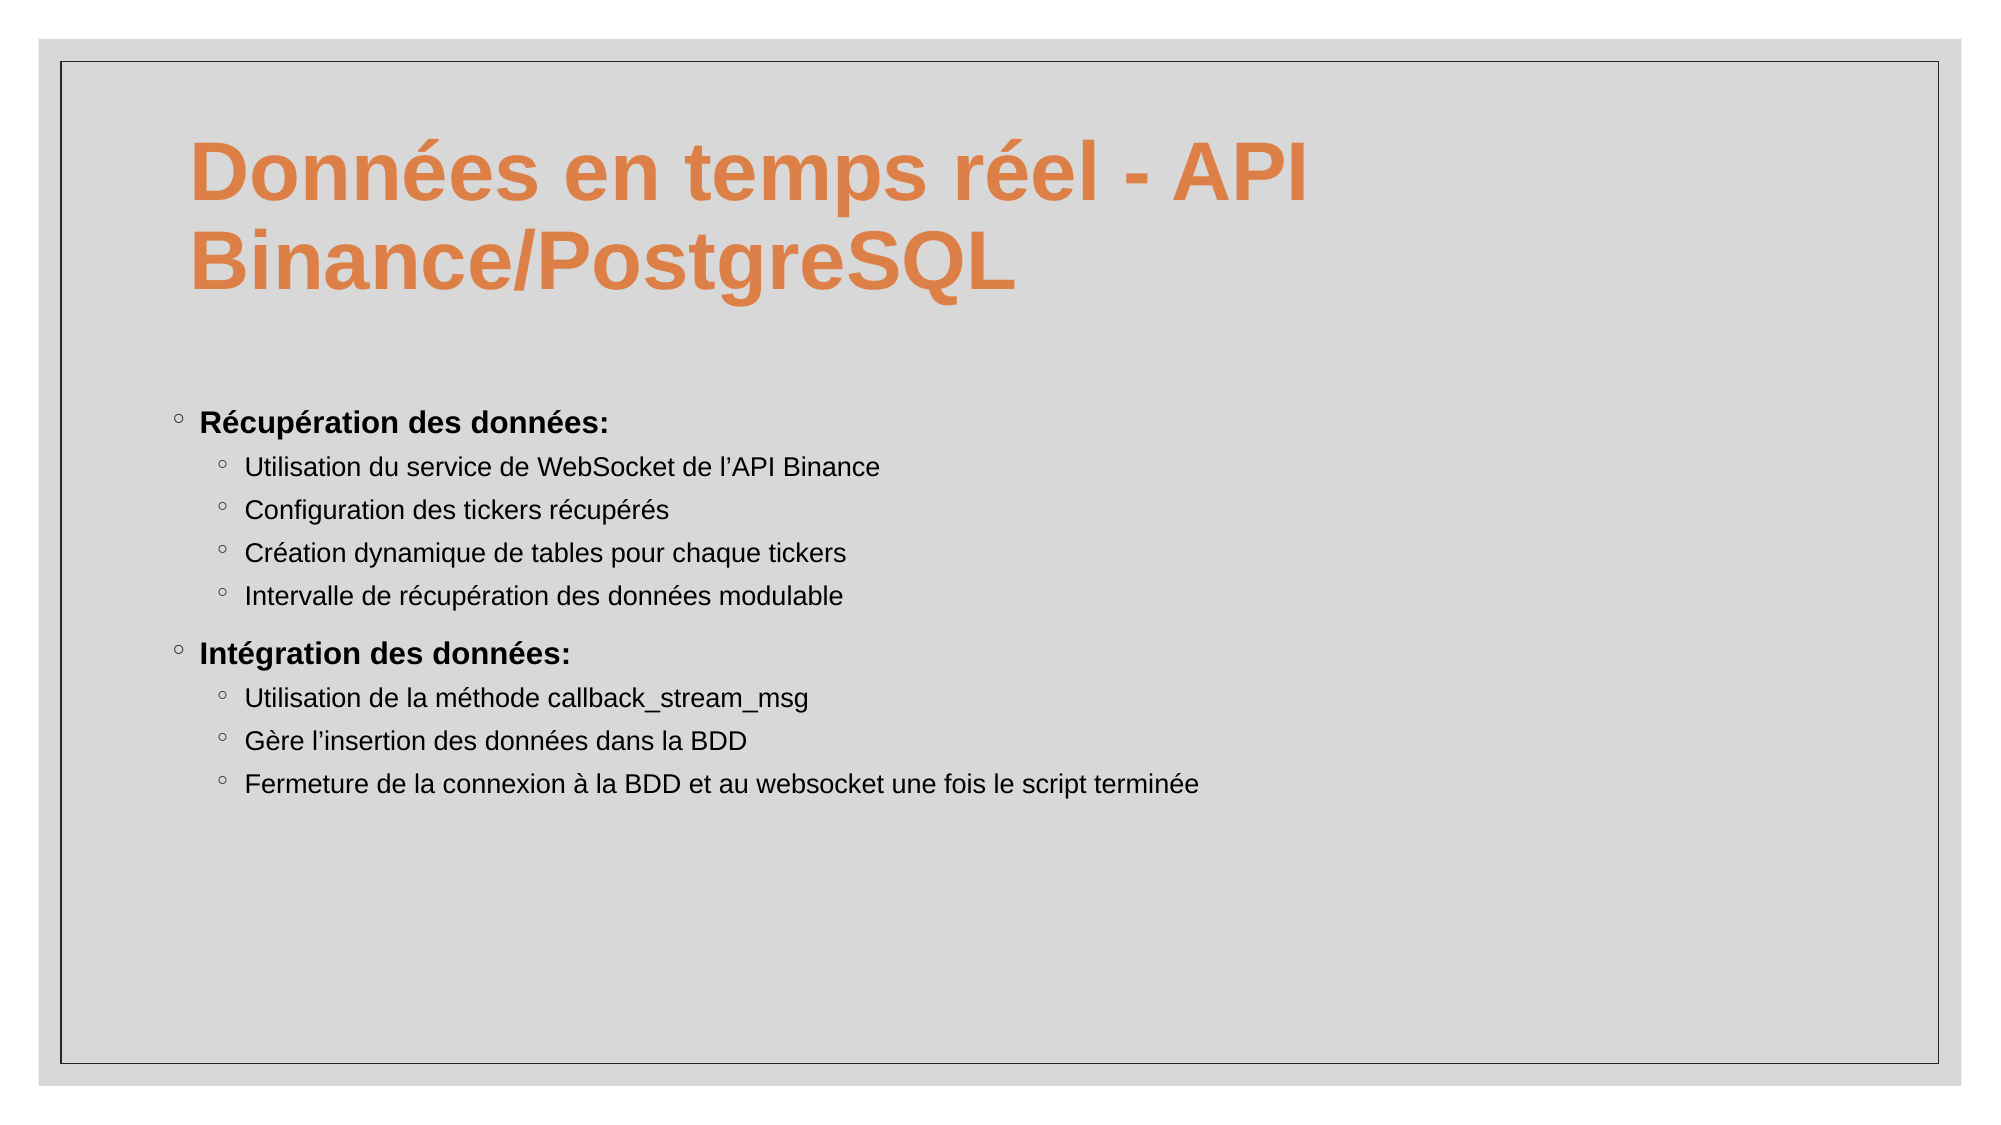

# Données en temps réel - API Binance/PostgreSQL
Récupération des données:
Utilisation du service de WebSocket de l’API Binance
Configuration des tickers récupérés
Création dynamique de tables pour chaque tickers
Intervalle de récupération des données modulable
Intégration des données:
Utilisation de la méthode callback_stream_msg
Gère l’insertion des données dans la BDD
Fermeture de la connexion à la BDD et au websocket une fois le script terminée